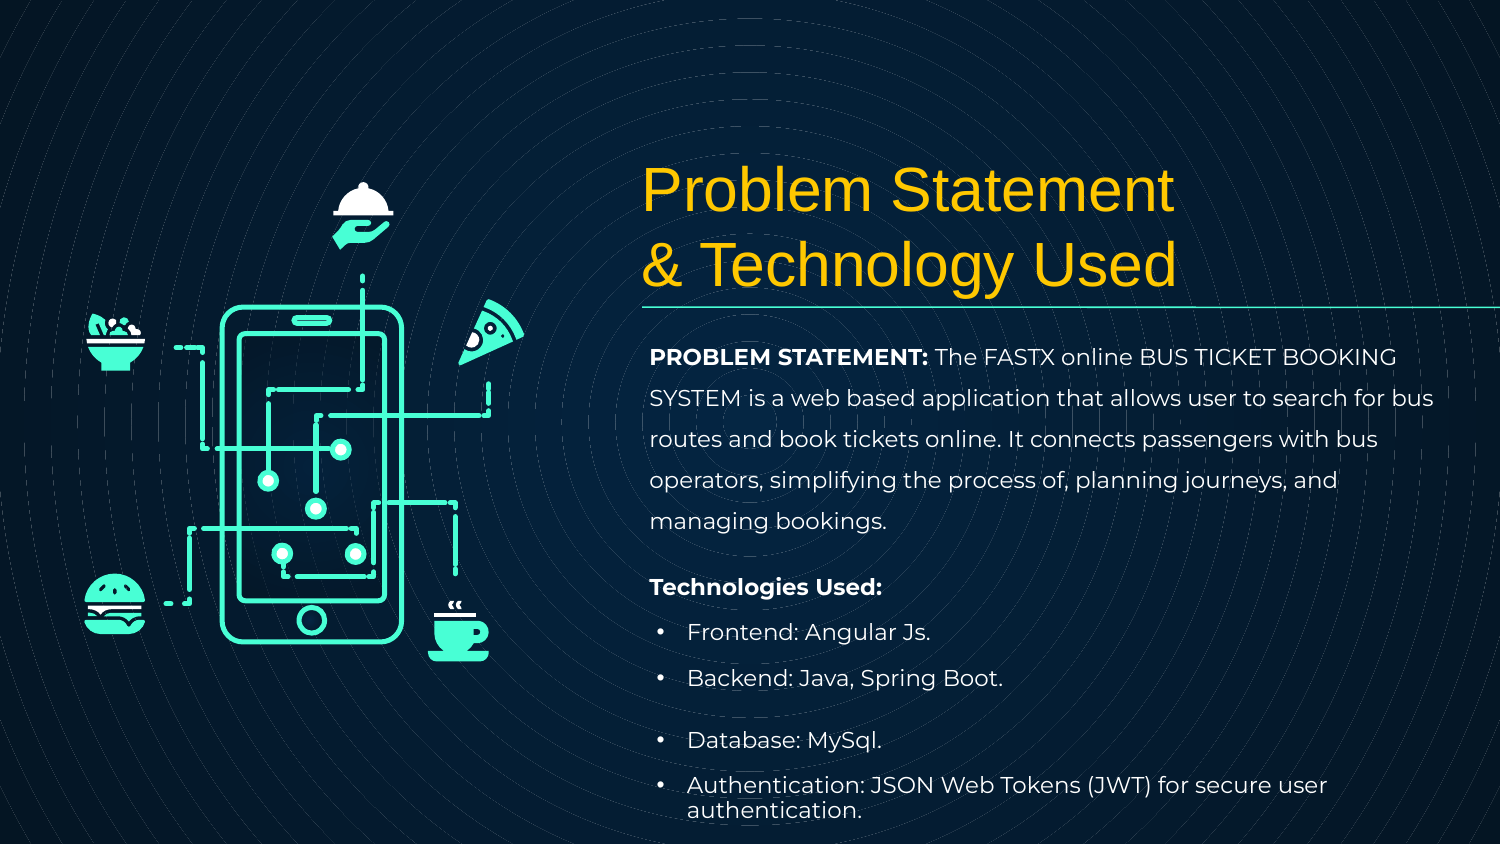

# Problem Statement & Technology Used

PROBLEM STATEMENT: The FASTX online BUS TICKET BOOKING SYSTEM is a web based application that allows user to search for bus routes and book tickets online. It connects passengers with bus operators, simplifying the process of, planning journeys, and managing bookings.

Technologies Used:
Frontend: Angular Js.
Backend: Java, Spring Boot.
Database: MySql.
Authentication: JSON Web Tokens (JWT) for secure user authentication.
: